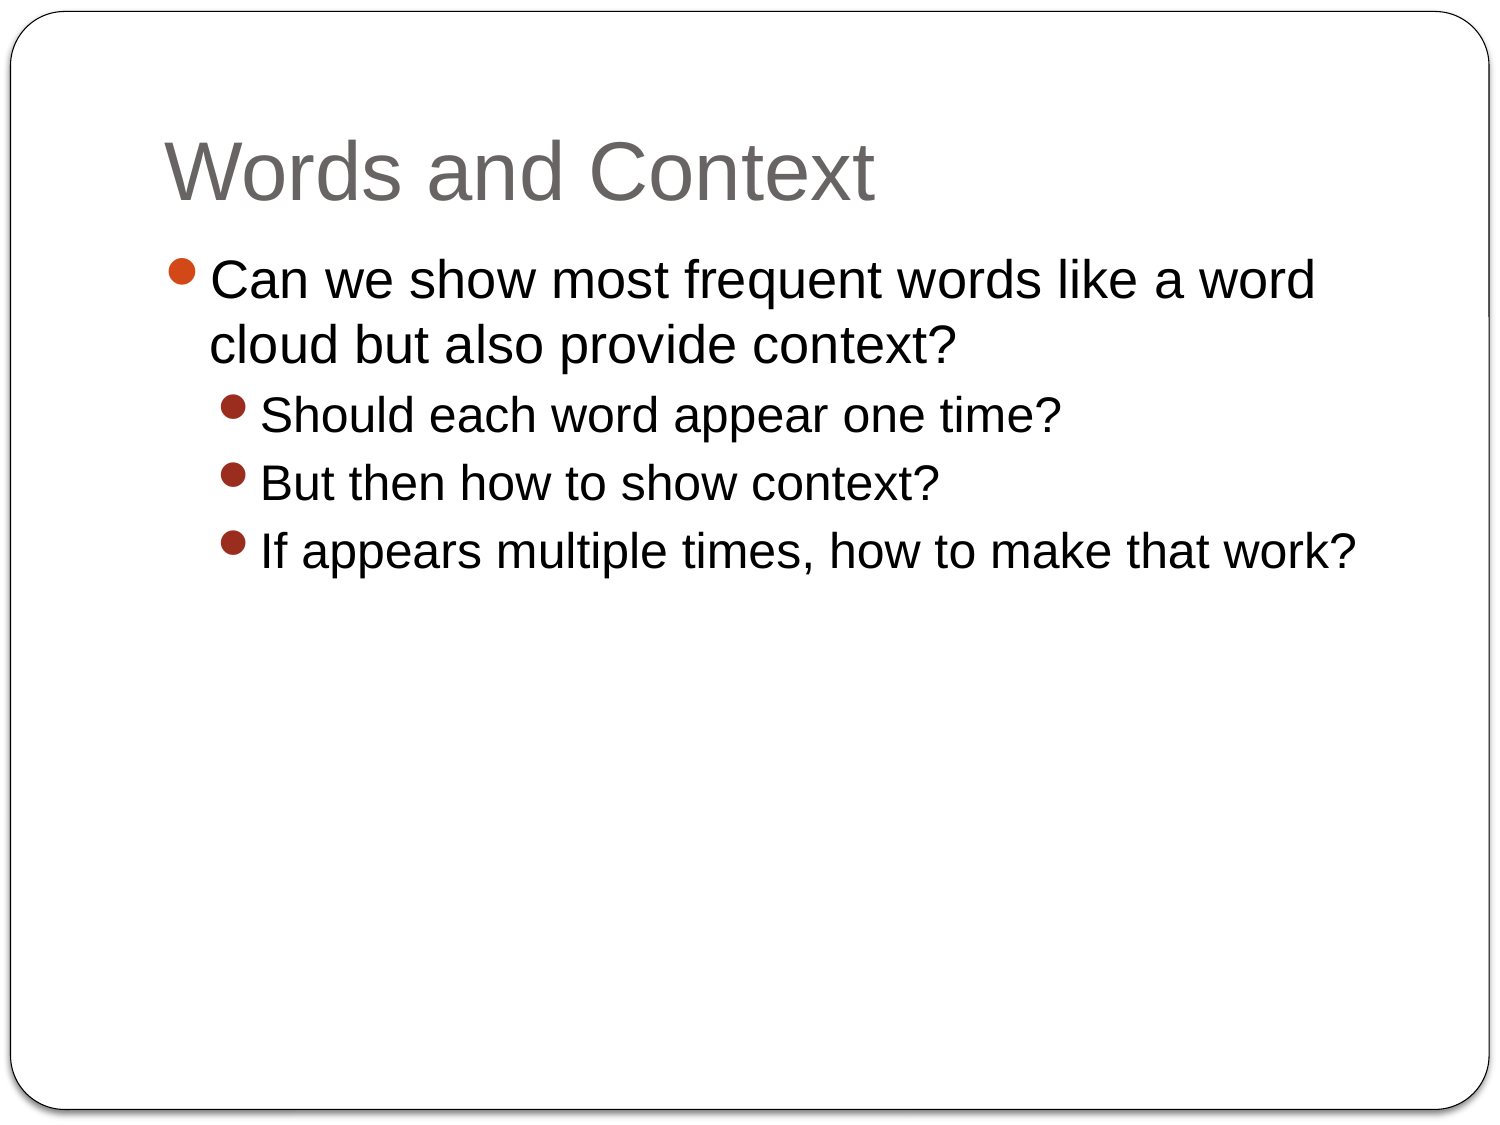

# Words and Context
Can we show most frequent words like a word cloud but also provide context?
Should each word appear one time?
But then how to show context?
If appears multiple times, how to make that work?